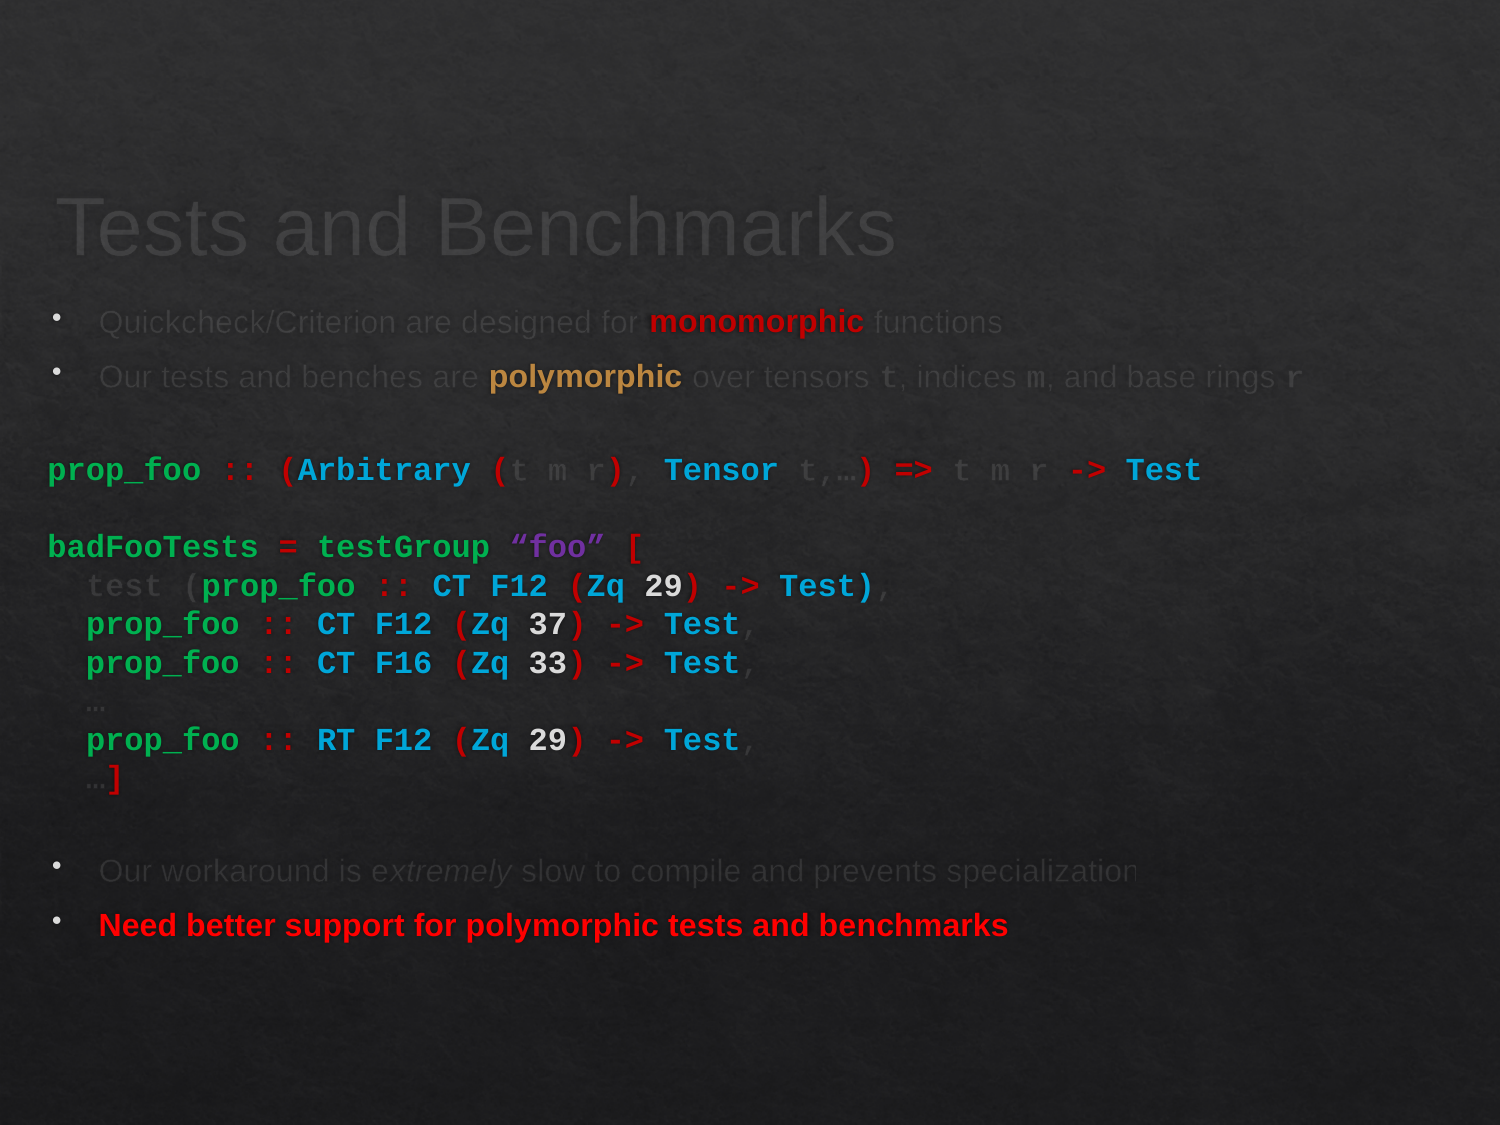

# Tests and Benchmarks
Quickcheck/Criterion are designed for monomorphic functions
Our tests and benches are polymorphic over tensors t, indices m, and base rings r
prop_foo :: (Arbitrary (t m r), Tensor t,…) => t m r -> Test
badFooTests = testGroup “foo” [
  test (prop_foo :: CT F12 (Zq 29) -> Test),
  prop_foo :: CT F12 (Zq 37) -> Test,
  prop_foo :: CT F16 (Zq 33) -> Test,
  …
  prop_foo :: RT F12 (Zq 29) -> Test,
  …]
Our workaround is extremely slow to compile and prevents specialization
Need better support for polymorphic tests and benchmarks